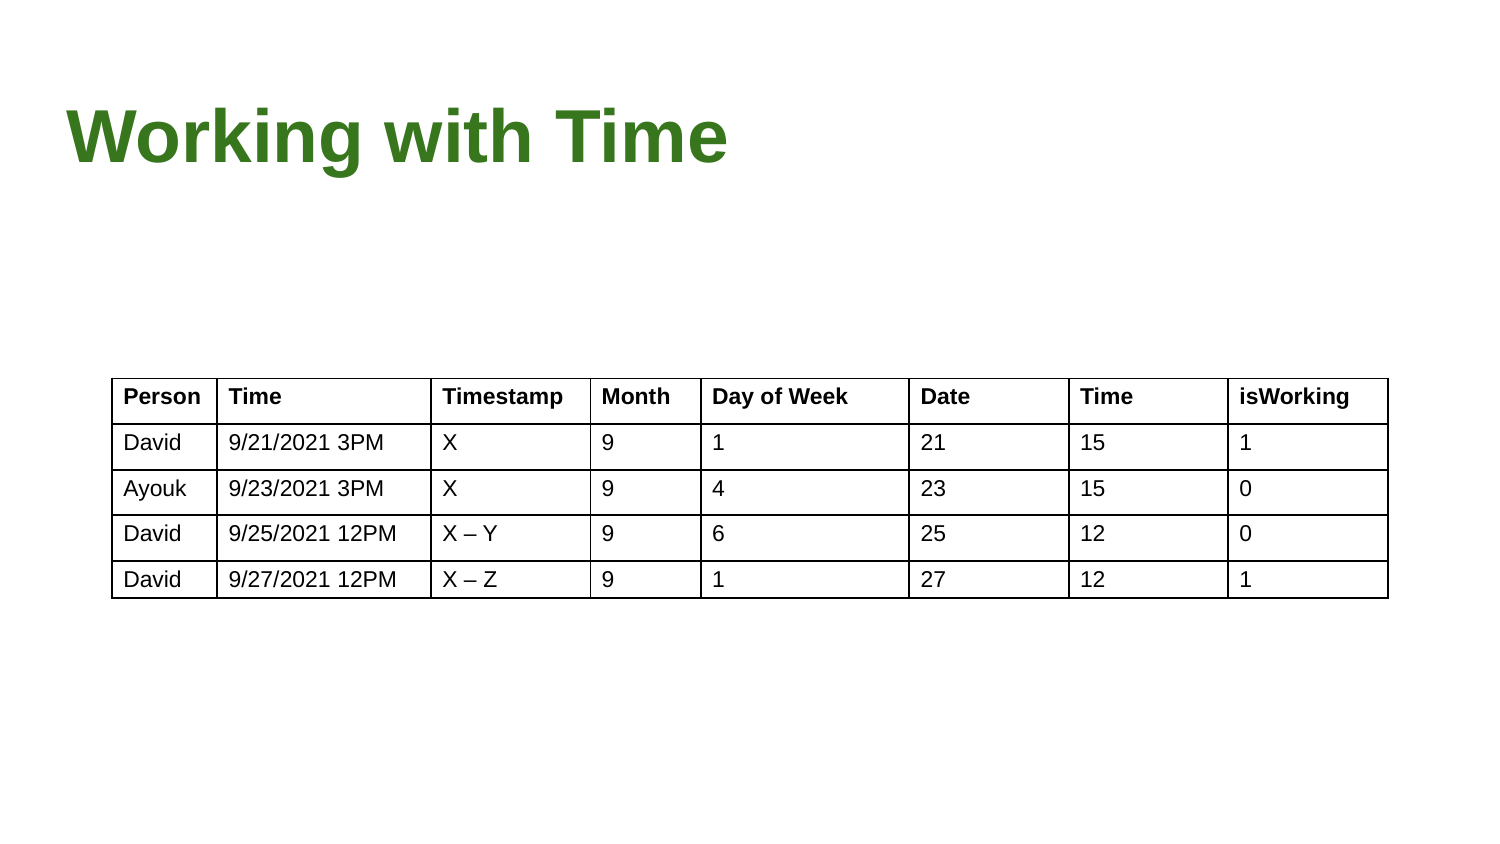

# Working with Time

| Person | Time | Timestamp | Month | Day of Week | Date | Time | isWorking |
| --- | --- | --- | --- | --- | --- | --- | --- |
| David | 9/21/2021 3PM | X | 9 | 1 | 21 | 15 | 1 |
| Ayouk | 9/23/2021 3PM | X | 9 | 4 | 23 | 15 | 0 |
| David | 9/25/2021 12PM | X – Y | 9 | 6 | 25 | 12 | 0 |
| David | 9/27/2021 12PM | X – Z | 9 | 1 | 27 | 12 | 1 |